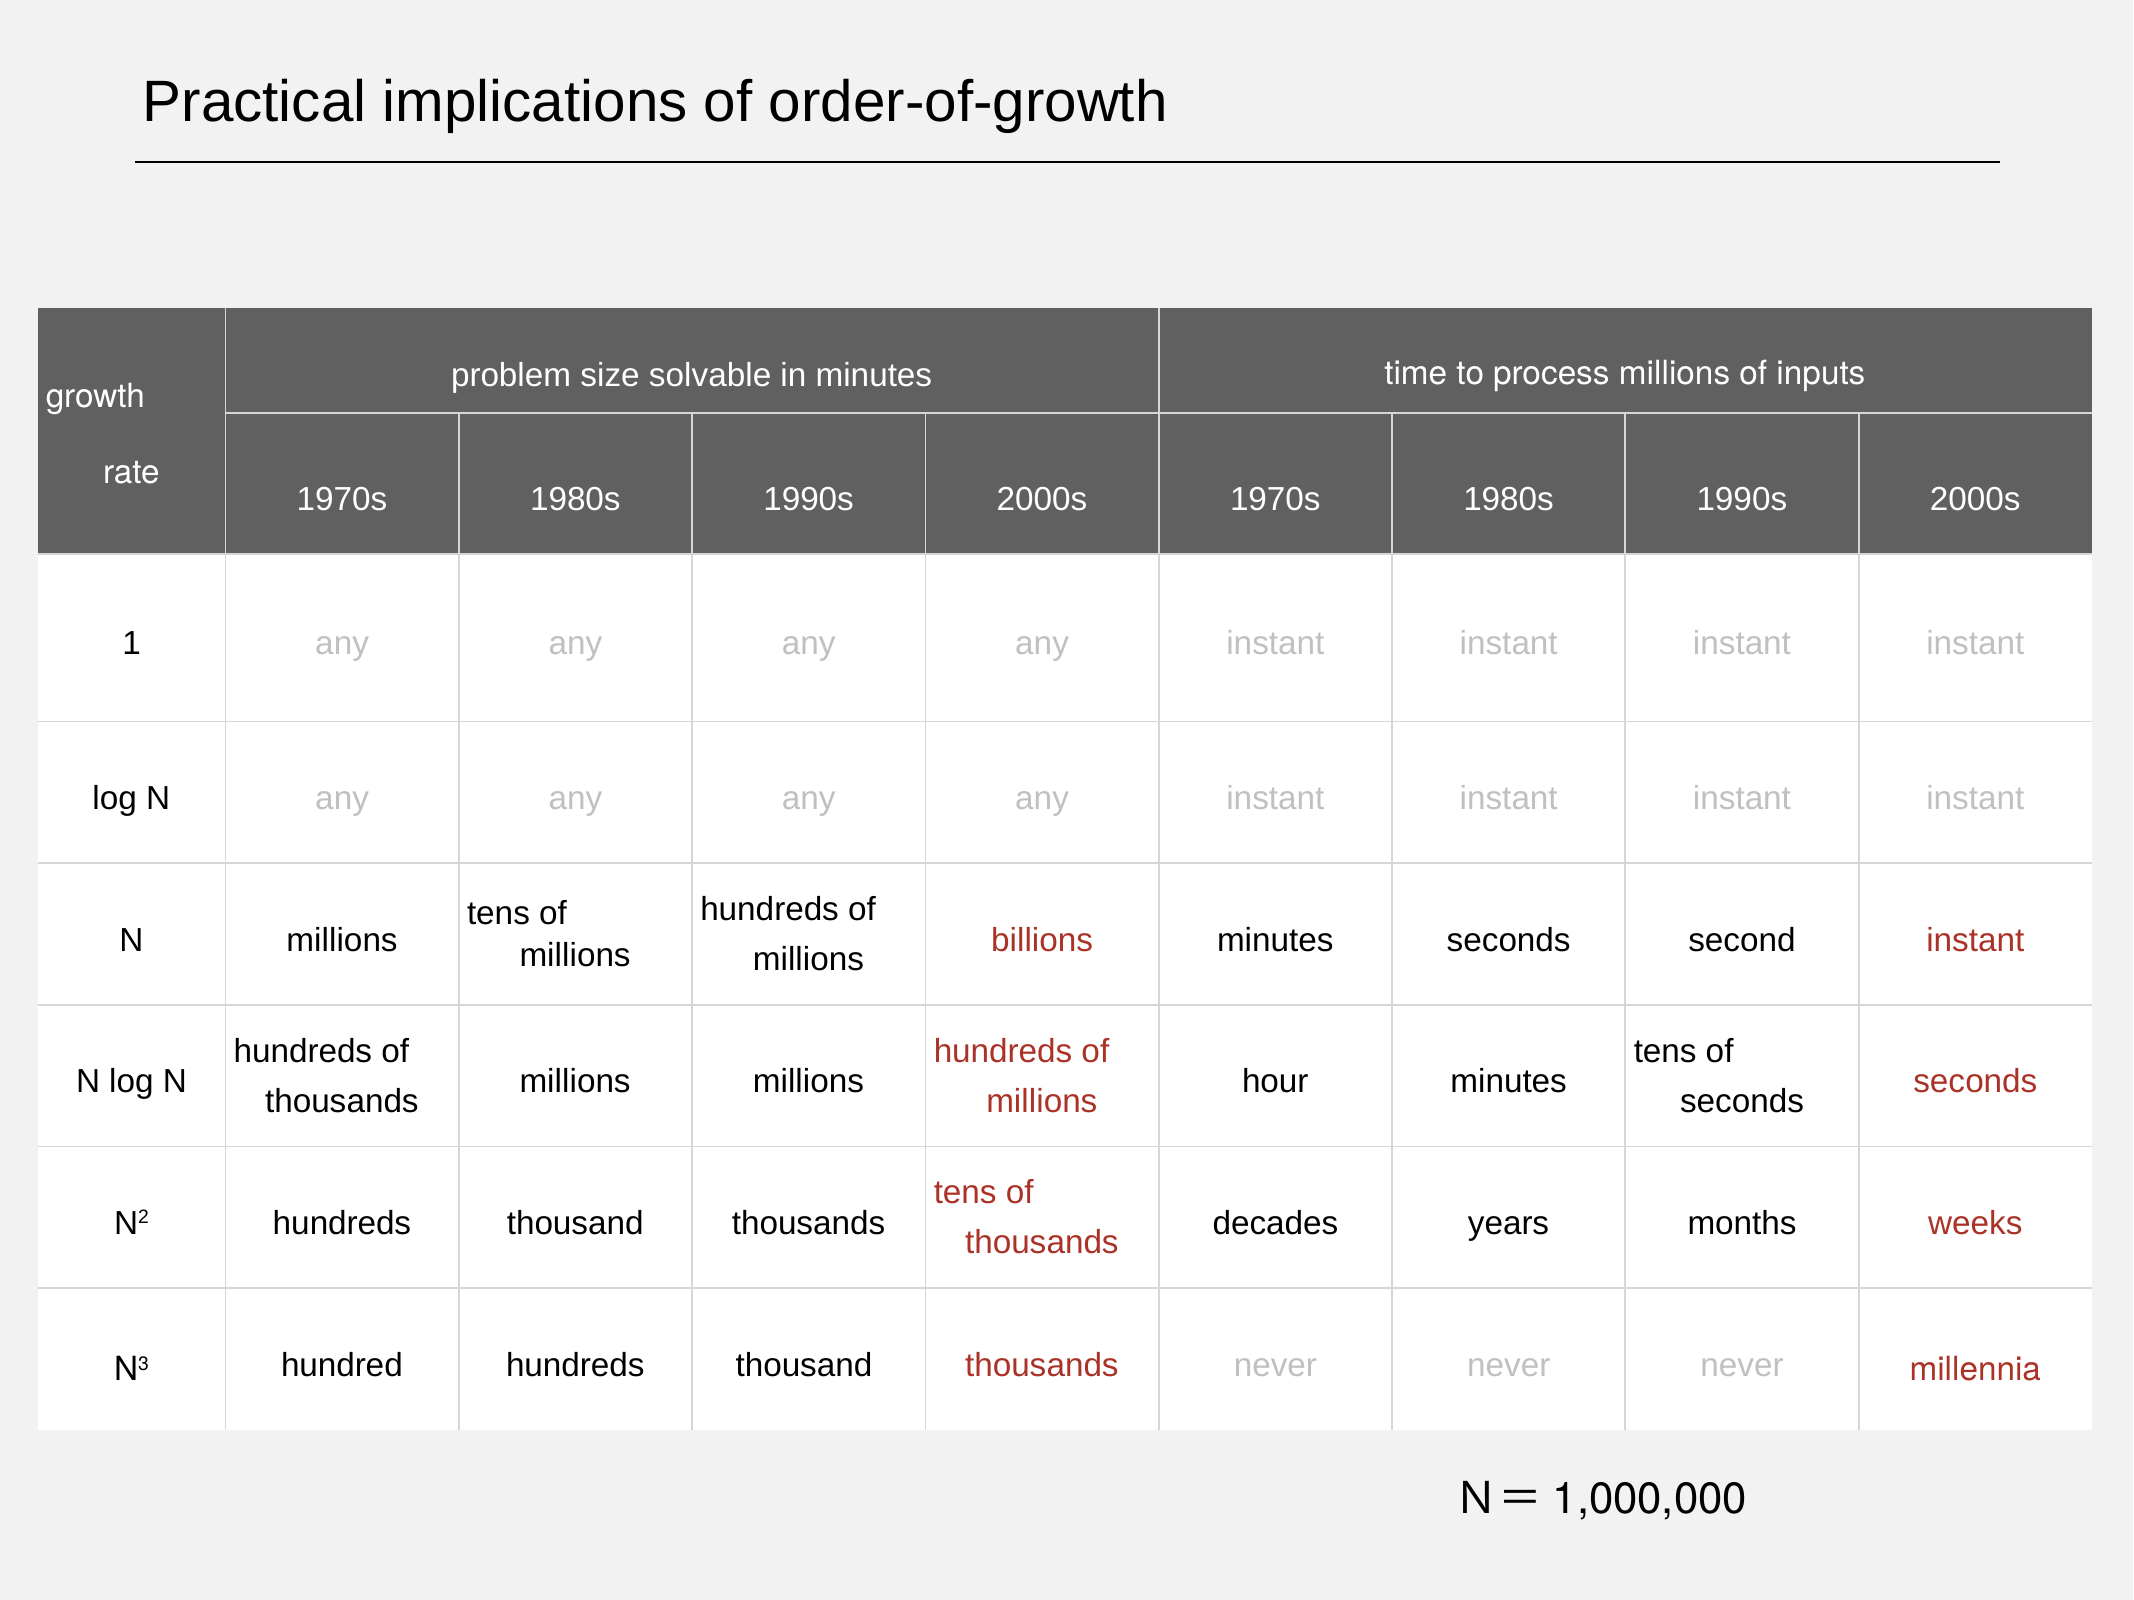

# Practical implications of order-of-growth

| growth rate | problem size solvable in minutes |  |  |  | time to process millions of inputs |  |  |  |
| --- | --- | --- | --- | --- | --- | --- | --- | --- |
|  | 1970s | 1980s | 1990s | 2000s | 1970s | 1980s | 1990s | 2000s |
| 1 | any | any | any | any | instant | instant | instant | instant |
| log N | any | any | any | any | instant | instant | instant | instant |
| N | millions | tens of millions | hundreds of millions | billions | minutes | seconds | second | instant |
| N log N | hundreds of thousands | millions | millions | hundreds of millions | hour | minutes | tens of seconds | seconds |
| N2 | hundreds | thousand | thousands | tens of thousands | decades | years | months | weeks |
| N3 | hundred | hundreds | thousand | thousands | never | never | never | millennia |
Ｎ＝1,000,000
31